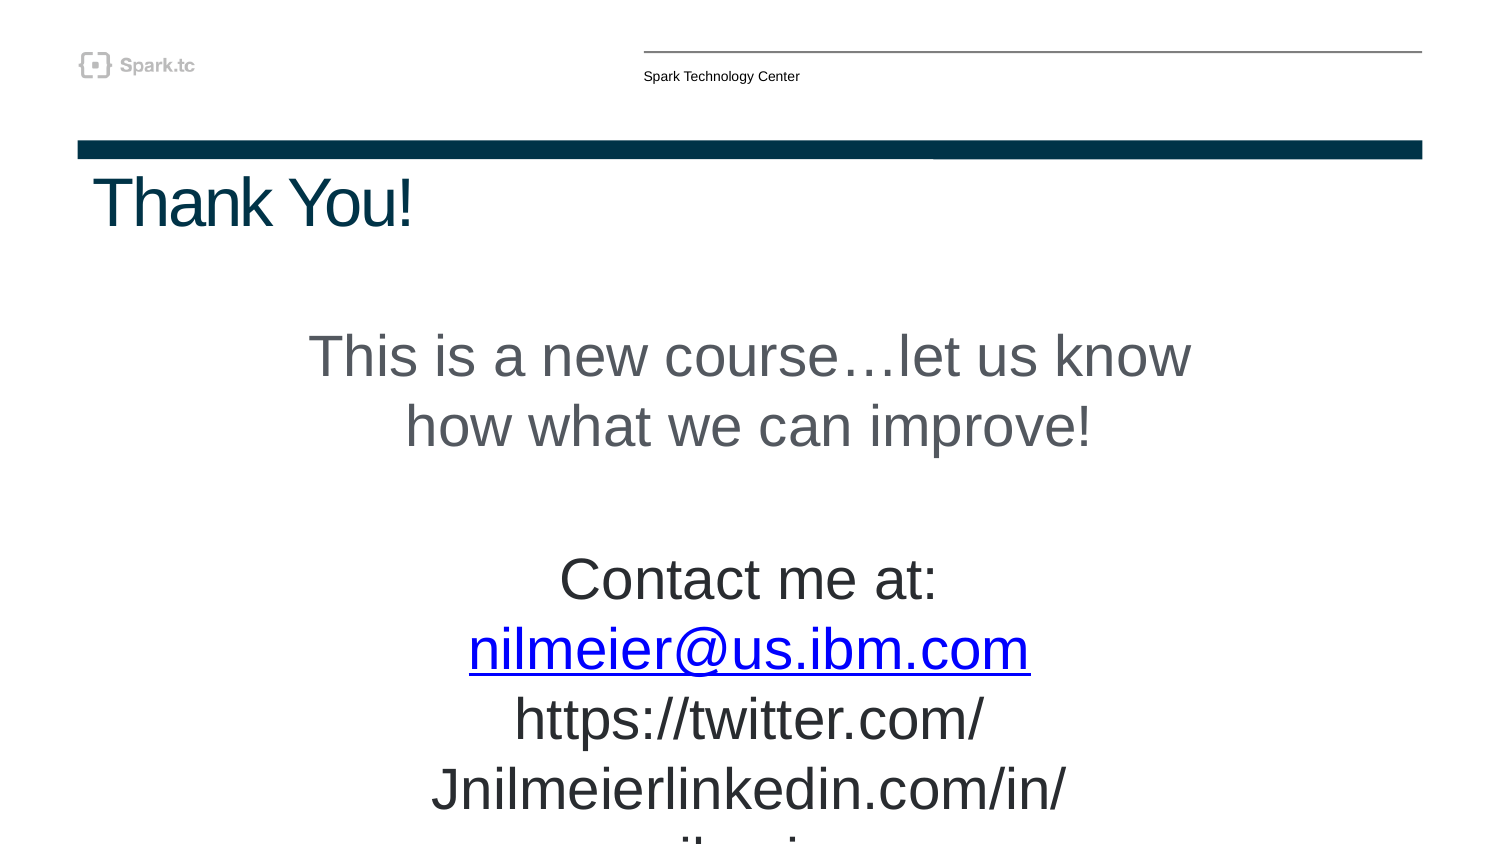

# Thank You!
This is a new course…let us know how what we can improve!
Contact me at:
nilmeier@us.ibm.com
https://twitter.com/Jnilmeierlinkedin.com/in/nilmeier